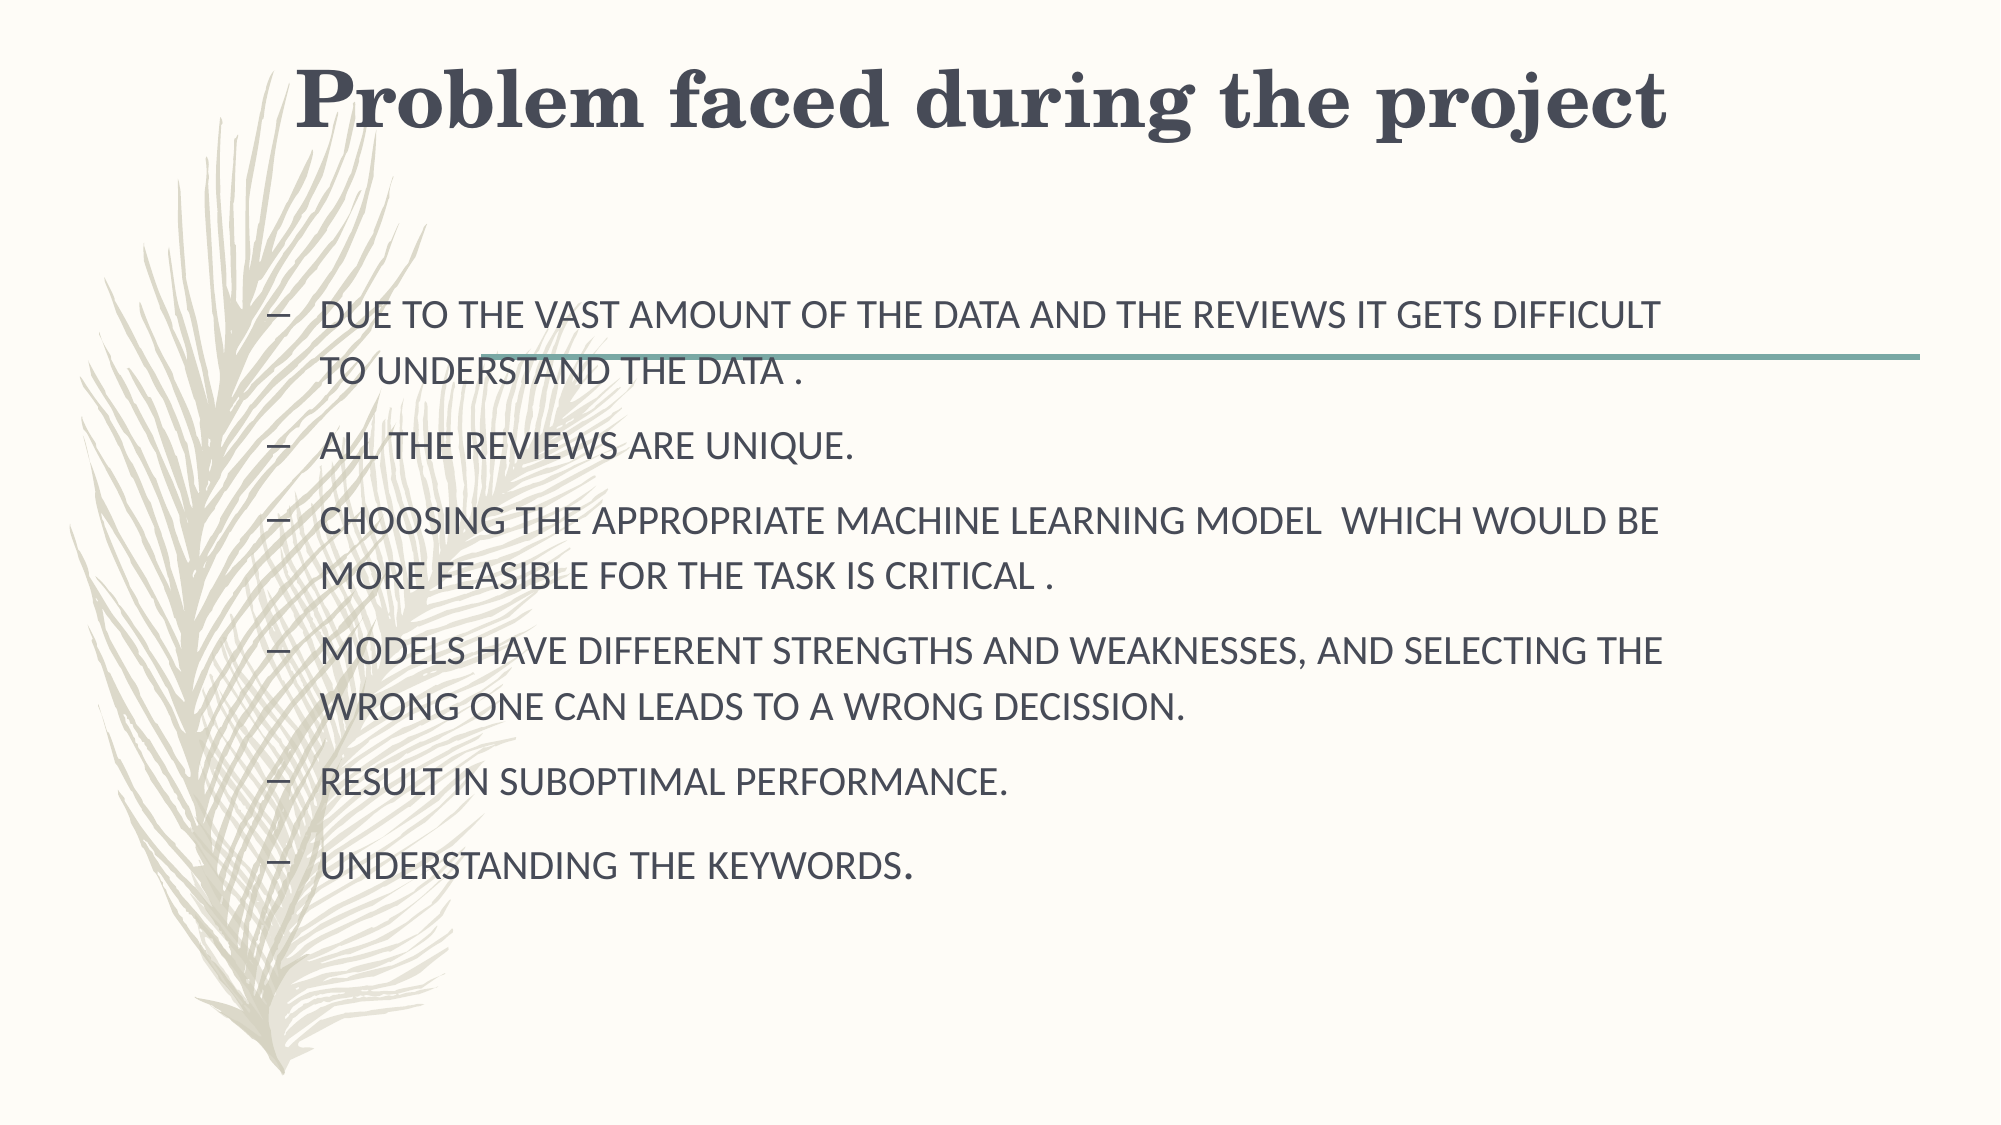

# Problem faced during the project
DUE TO THE VAST AMOUNT OF THE DATA AND THE REVIEWS IT GETS DIFFICULT TO UNDERSTAND THE DATA .
ALL THE REVIEWS ARE UNIQUE.
CHOOSING THE APPROPRIATE MACHINE LEARNING MODEL  WHICH WOULD BE MORE FEASIBLE FOR THE TASK IS CRITICAL .
MODELS HAVE DIFFERENT STRENGTHS AND WEAKNESSES, AND SELECTING THE WRONG ONE CAN LEADS TO A WRONG DECISSION.
RESULT IN SUBOPTIMAL PERFORMANCE.
UNDERSTANDING THE KEYWORDS.